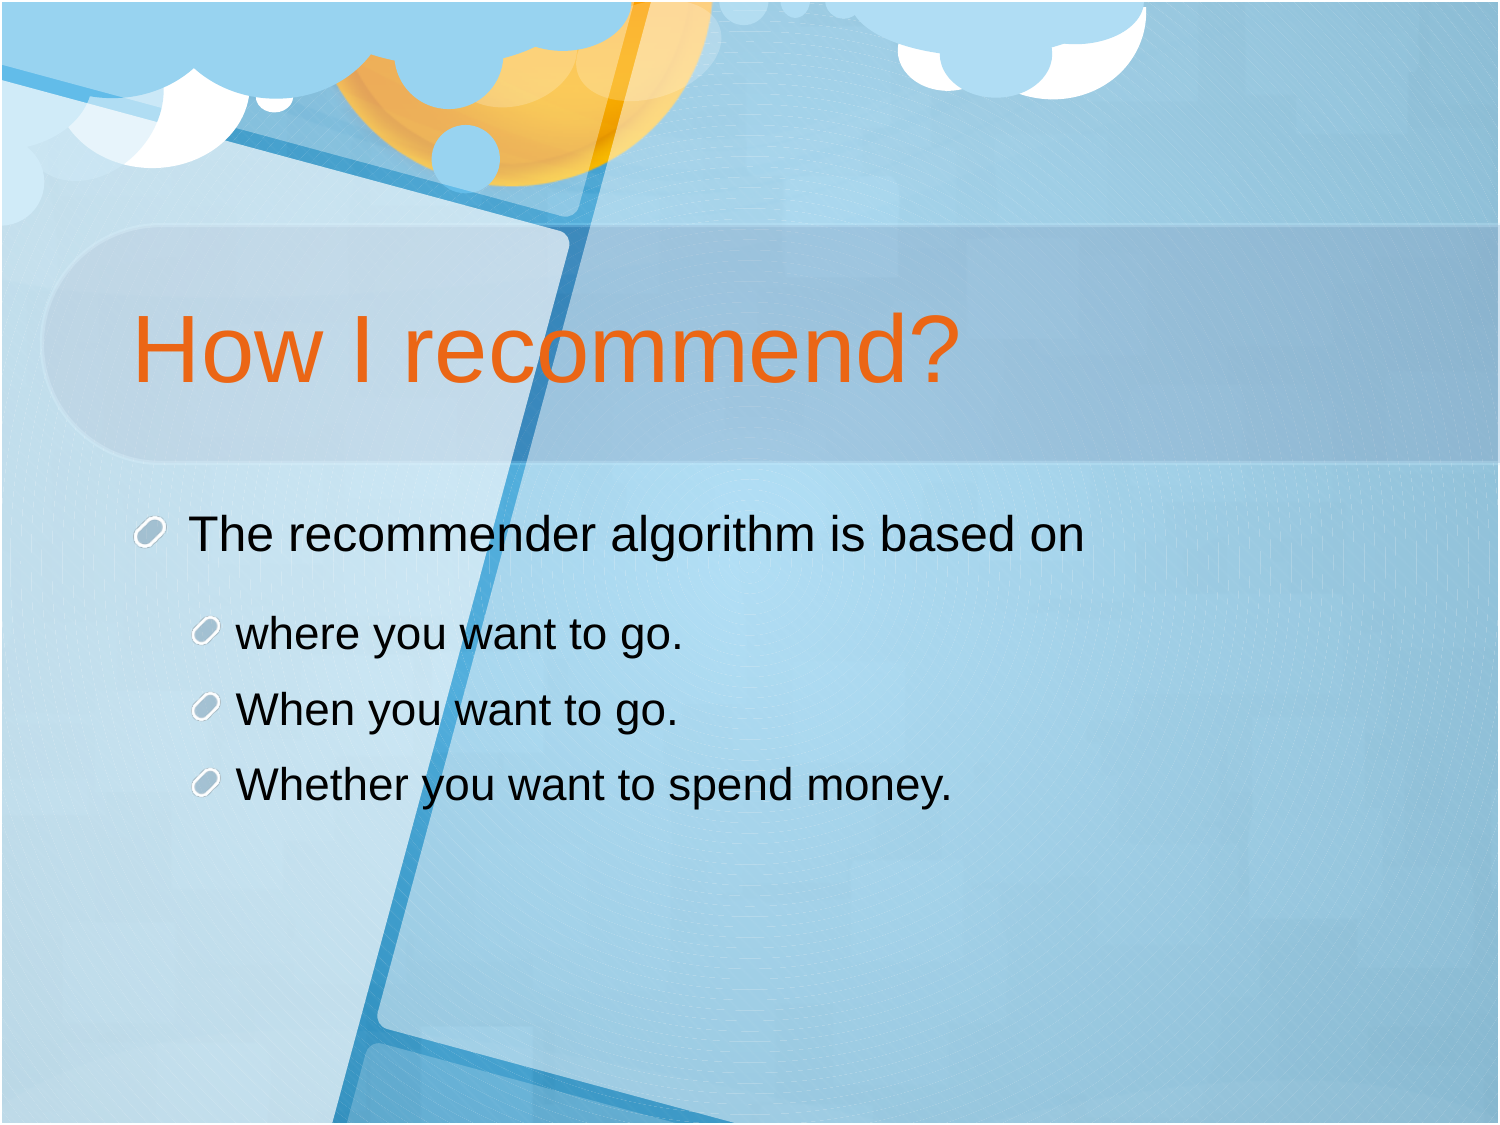

# How I recommend?
The recommender algorithm is based on
where you want to go.
When you want to go.
Whether you want to spend money.